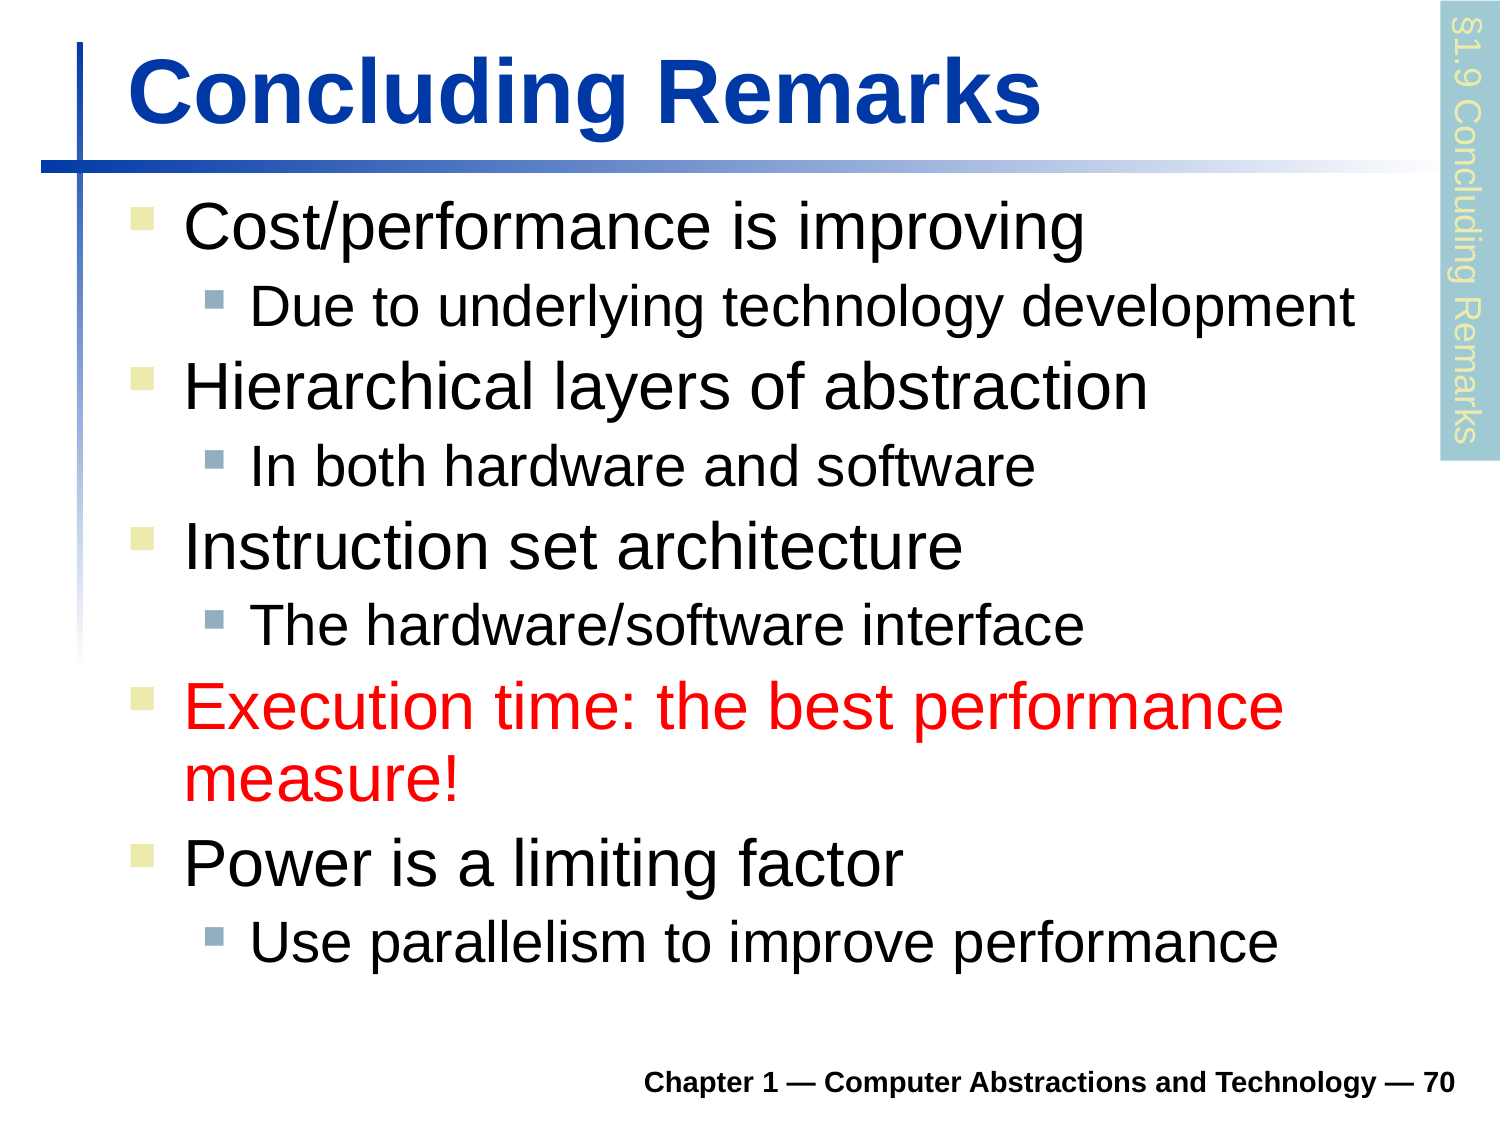

# Concluding Remarks
Cost/performance is improving
Due to underlying technology development
Hierarchical layers of abstraction
In both hardware and software
Instruction set architecture
The hardware/software interface
Execution time: the best performance measure!
Power is a limiting factor
Use parallelism to improve performance
§1.9 Concluding Remarks
Chapter 1 — Computer Abstractions and Technology — 70